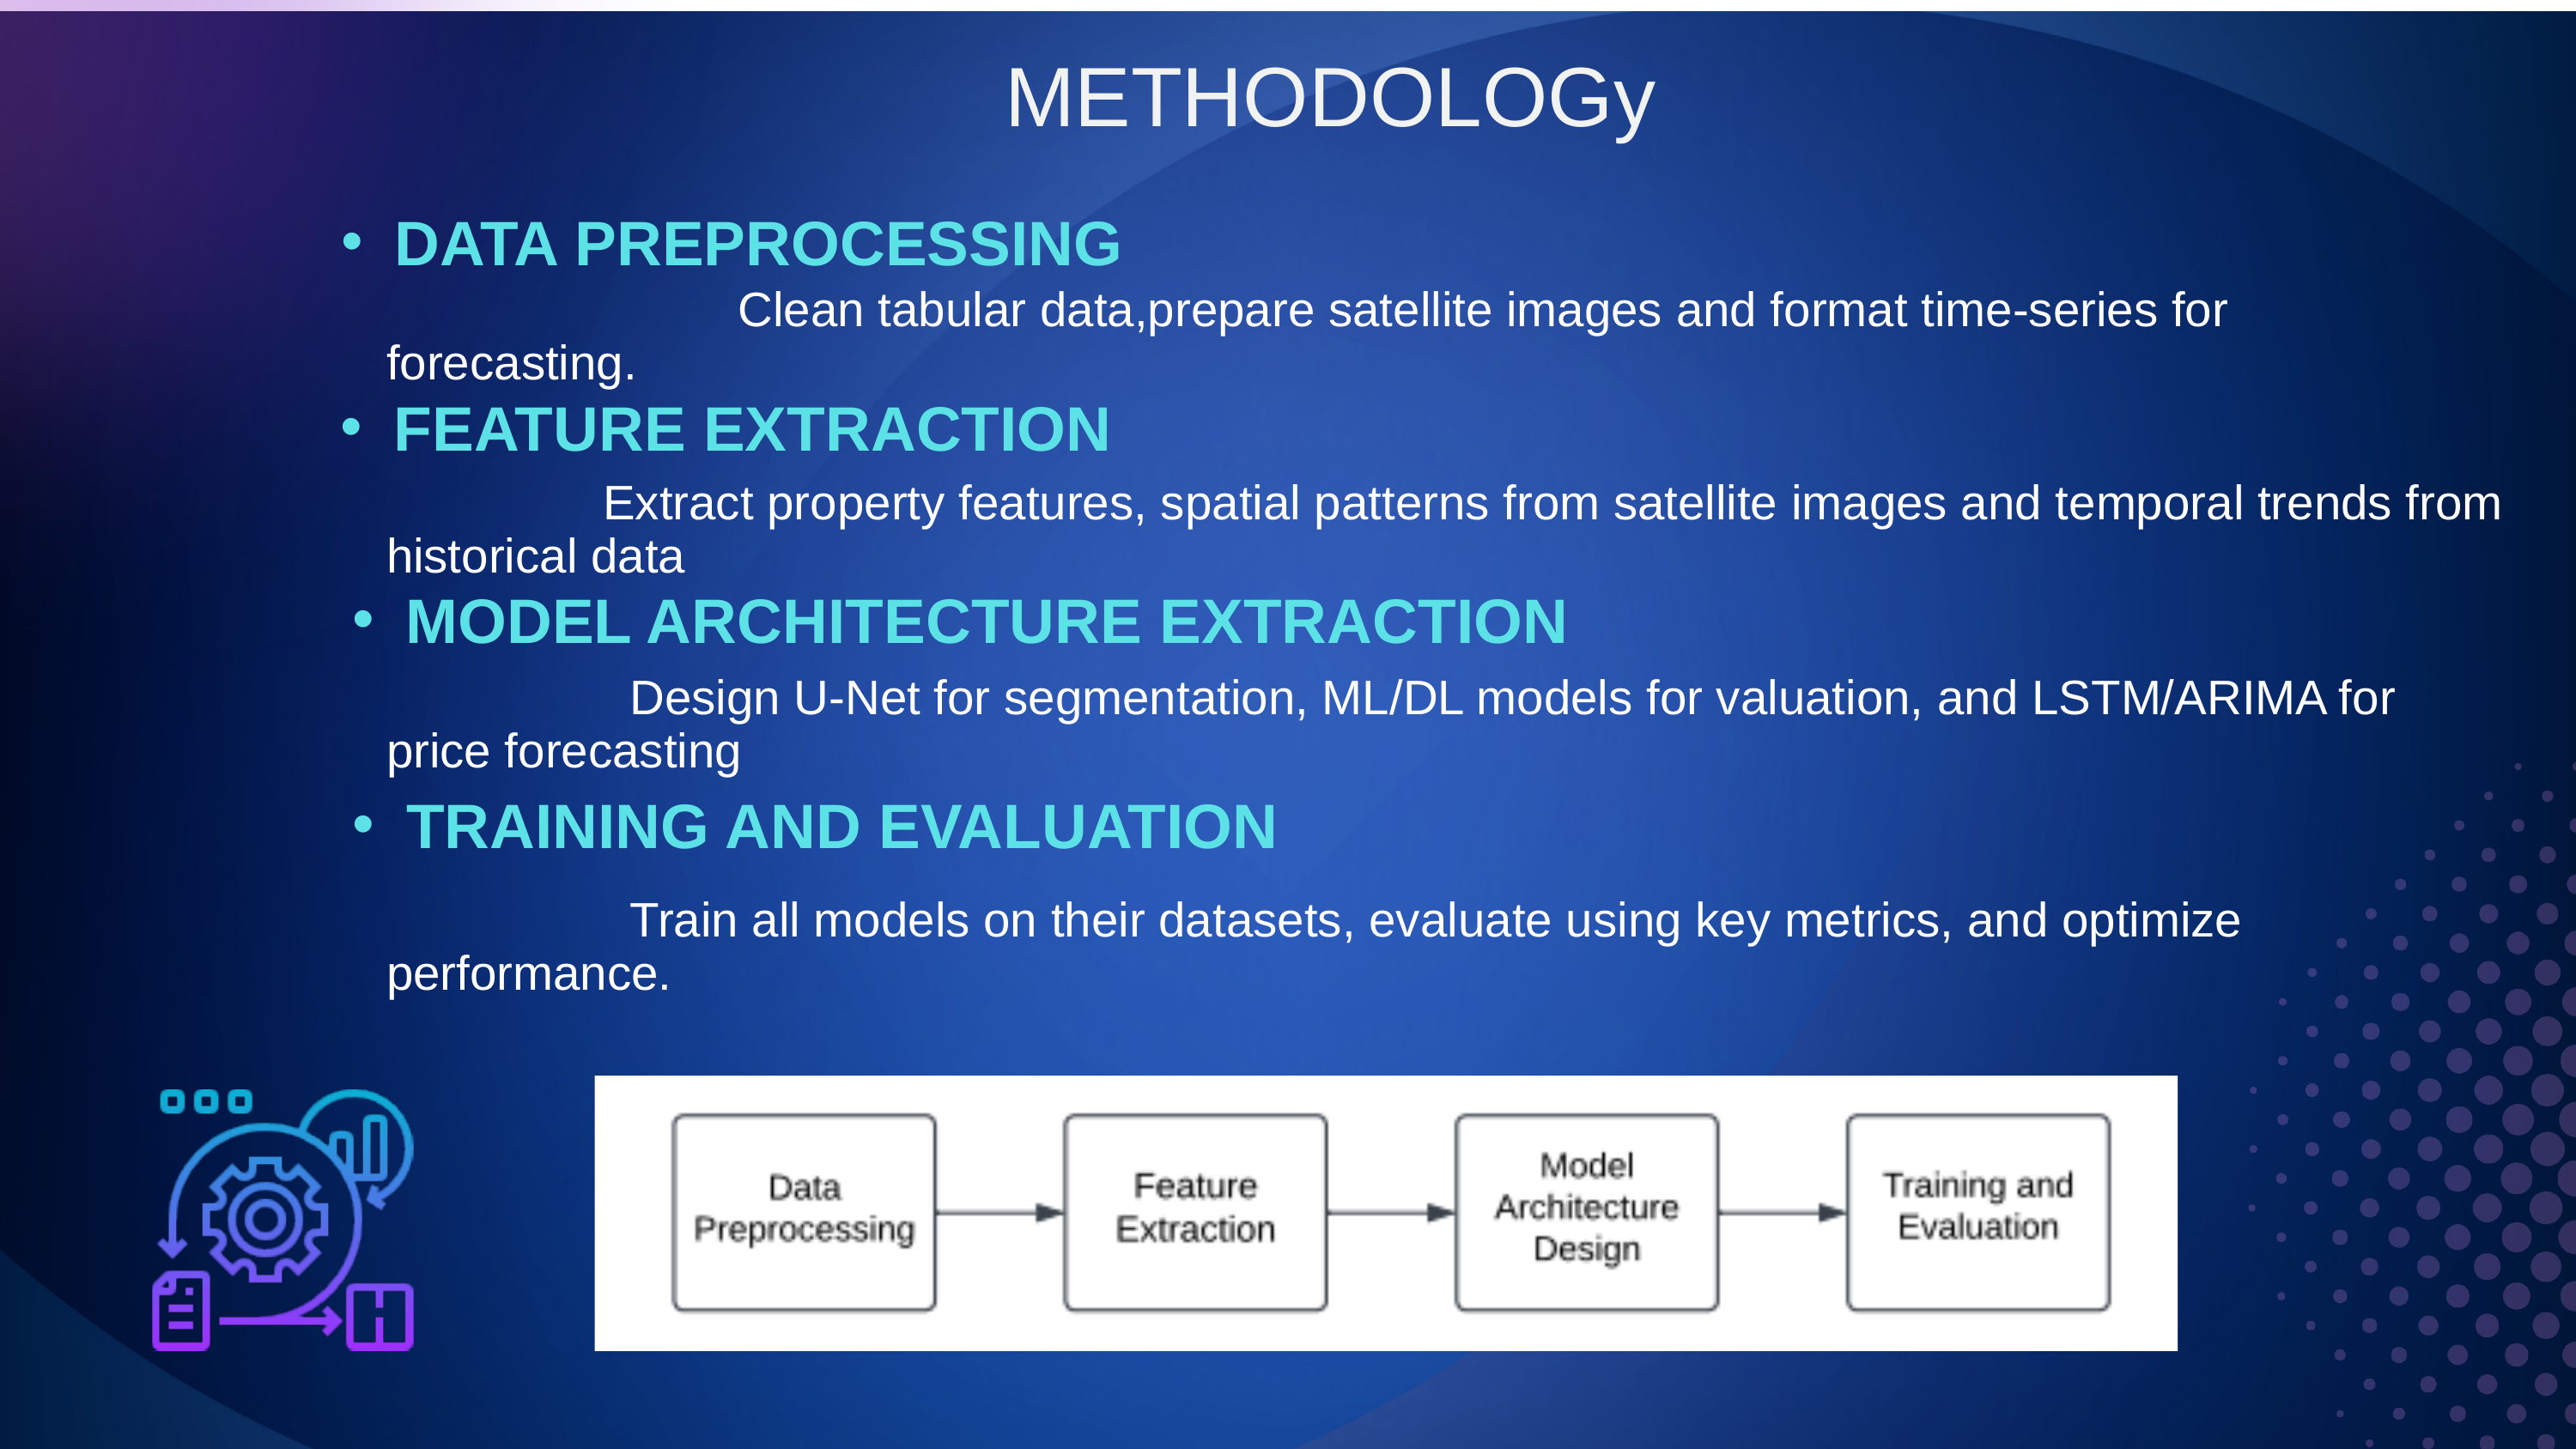

METHODOLOGy
DATA PREPROCESSING
Clean tabular data,prepare satellite images and format time-series for
forecasting.
FEATURE EXTRACTION
                Extract property features, spatial patterns from satellite images and temporal trends from historical data
MODEL ARCHITECTURE EXTRACTION
                  Design U-Net for segmentation, ML/DL models for valuation, and LSTM/ARIMA for price forecasting

TRAINING AND EVALUATION
                  Train all models on their datasets, evaluate using key metrics, and optimize performance.